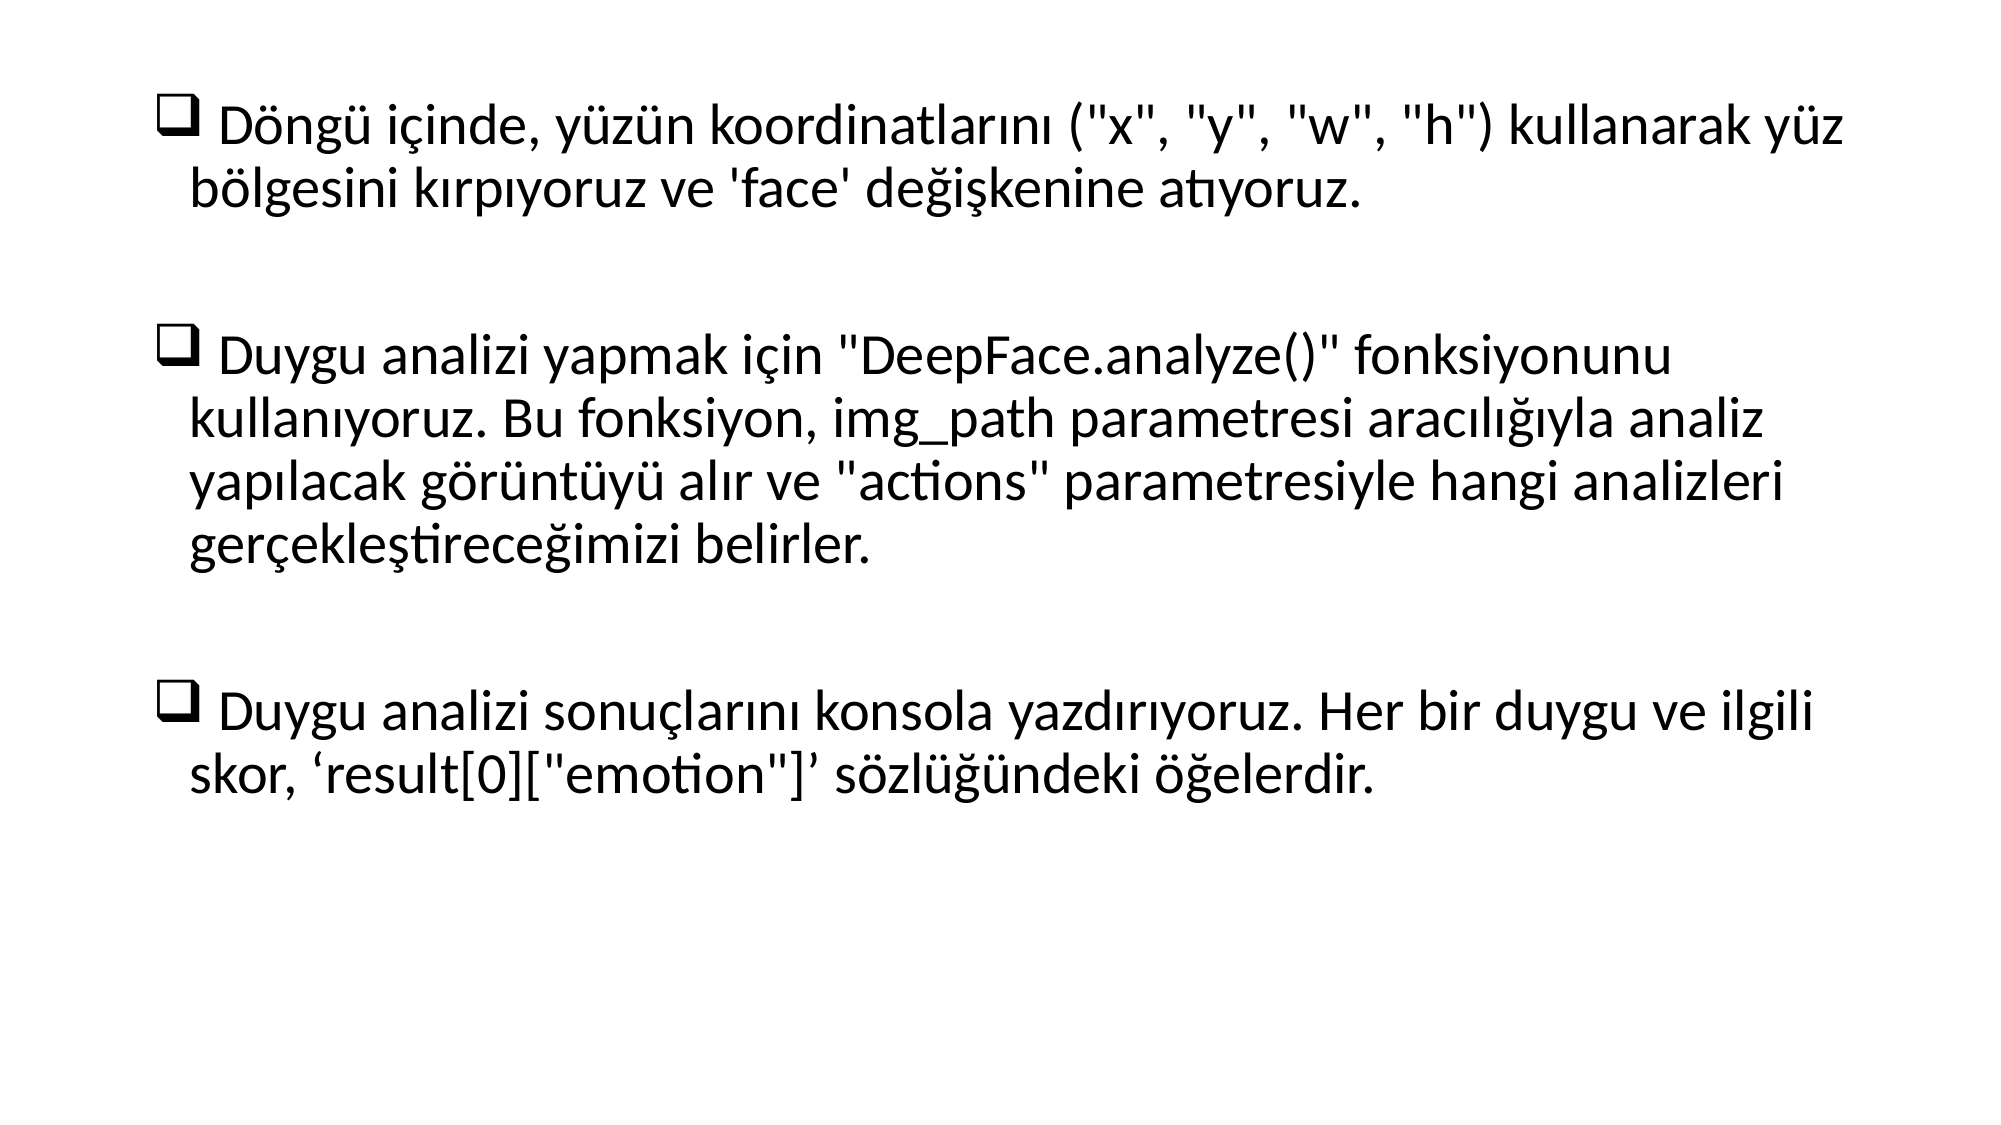

Döngü içinde, yüzün koordinatlarını ("x", "y", "w", "h") kullanarak yüz bölgesini kırpıyoruz ve 'face' değişkenine atıyoruz.

 Duygu analizi yapmak için "DeepFace.analyze()" fonksiyonunu kullanıyoruz. Bu fonksiyon, img_path parametresi aracılığıyla analiz yapılacak görüntüyü alır ve "actions" parametresiyle hangi analizleri gerçekleştireceğimizi belirler.

 Duygu analizi sonuçlarını konsola yazdırıyoruz. Her bir duygu ve ilgili skor, ‘result[0]["emotion"]’ sözlüğündeki öğelerdir.